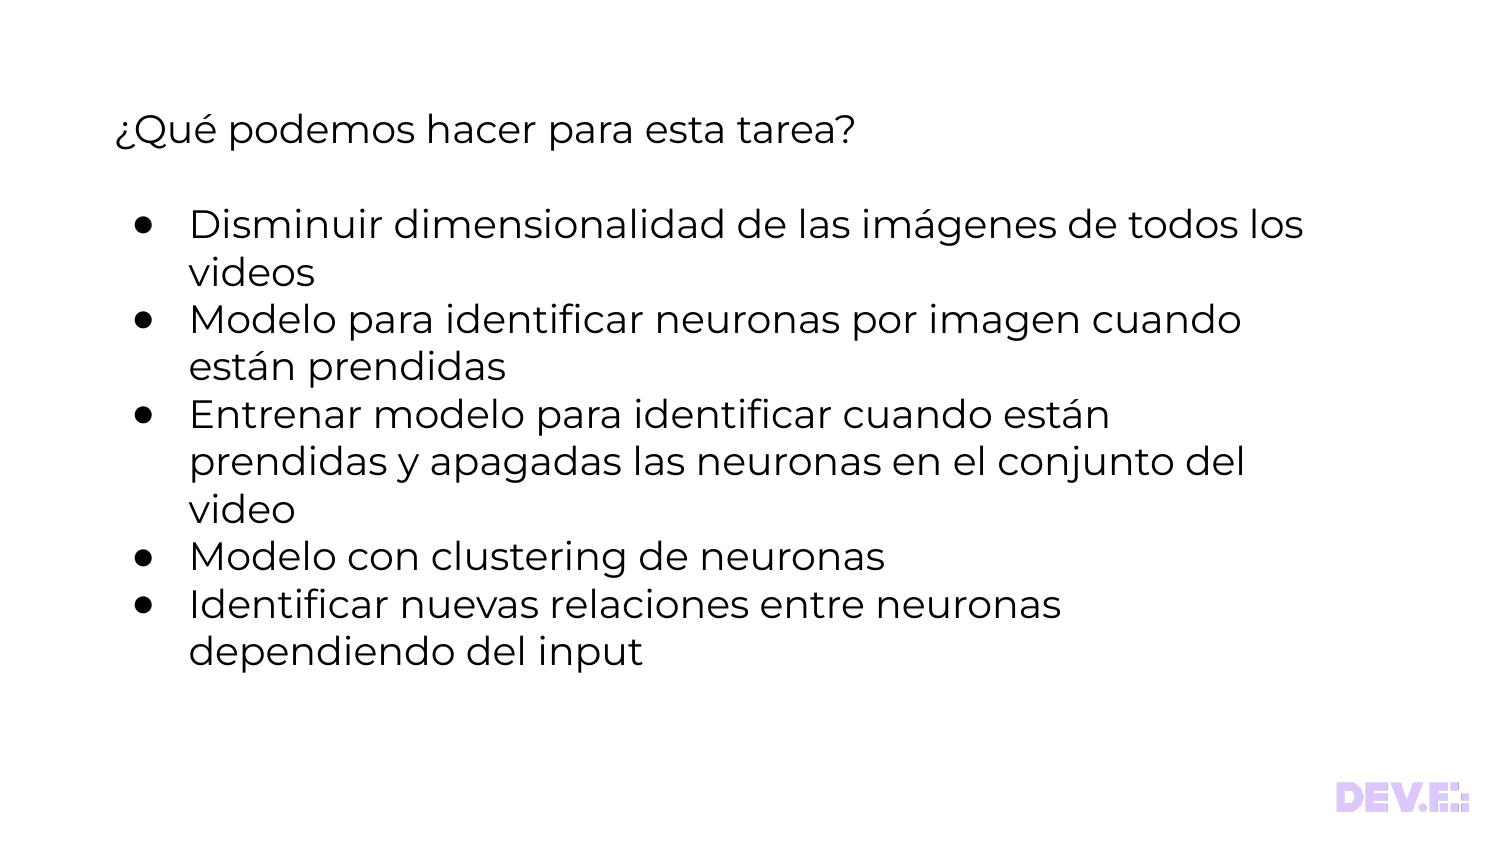

¿Qué podemos hacer para esta tarea?

Disminuir dimensionalidad de las imágenes de todos los videos
Modelo para identificar neuronas por imagen cuando están prendidas
Entrenar modelo para identificar cuando están prendidas y apagadas las neuronas en el conjunto del video
Modelo con clustering de neuronas
Identificar nuevas relaciones entre neuronas dependiendo del input